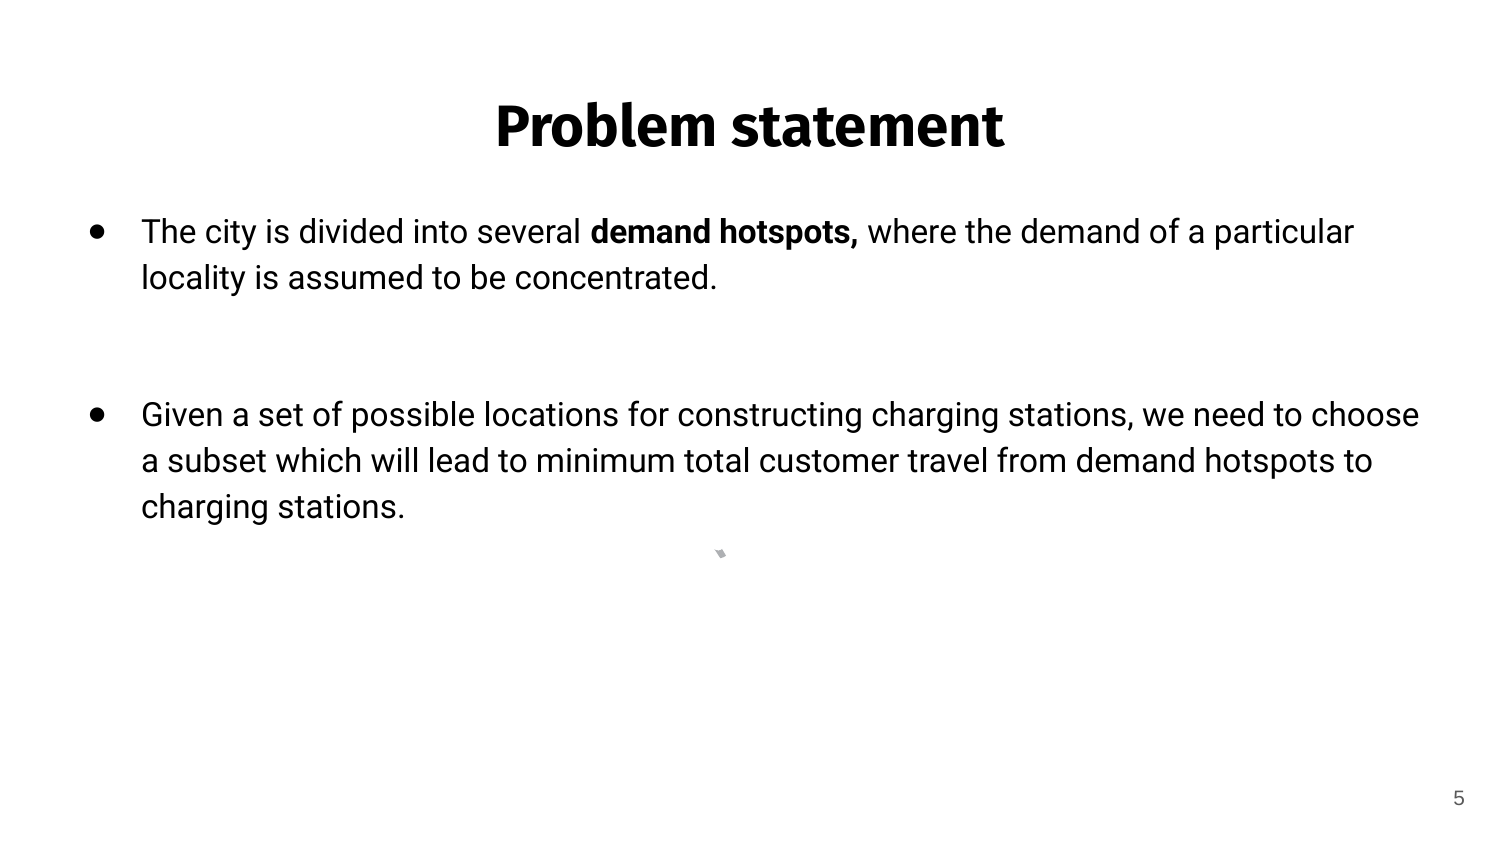

# Problem statement
The city is divided into several demand hotspots, where the demand of a particular locality is assumed to be concentrated.

Given a set of possible locations for constructing charging stations, we need to choose a subset which will lead to minimum total customer travel from demand hotspots to charging stations.

5